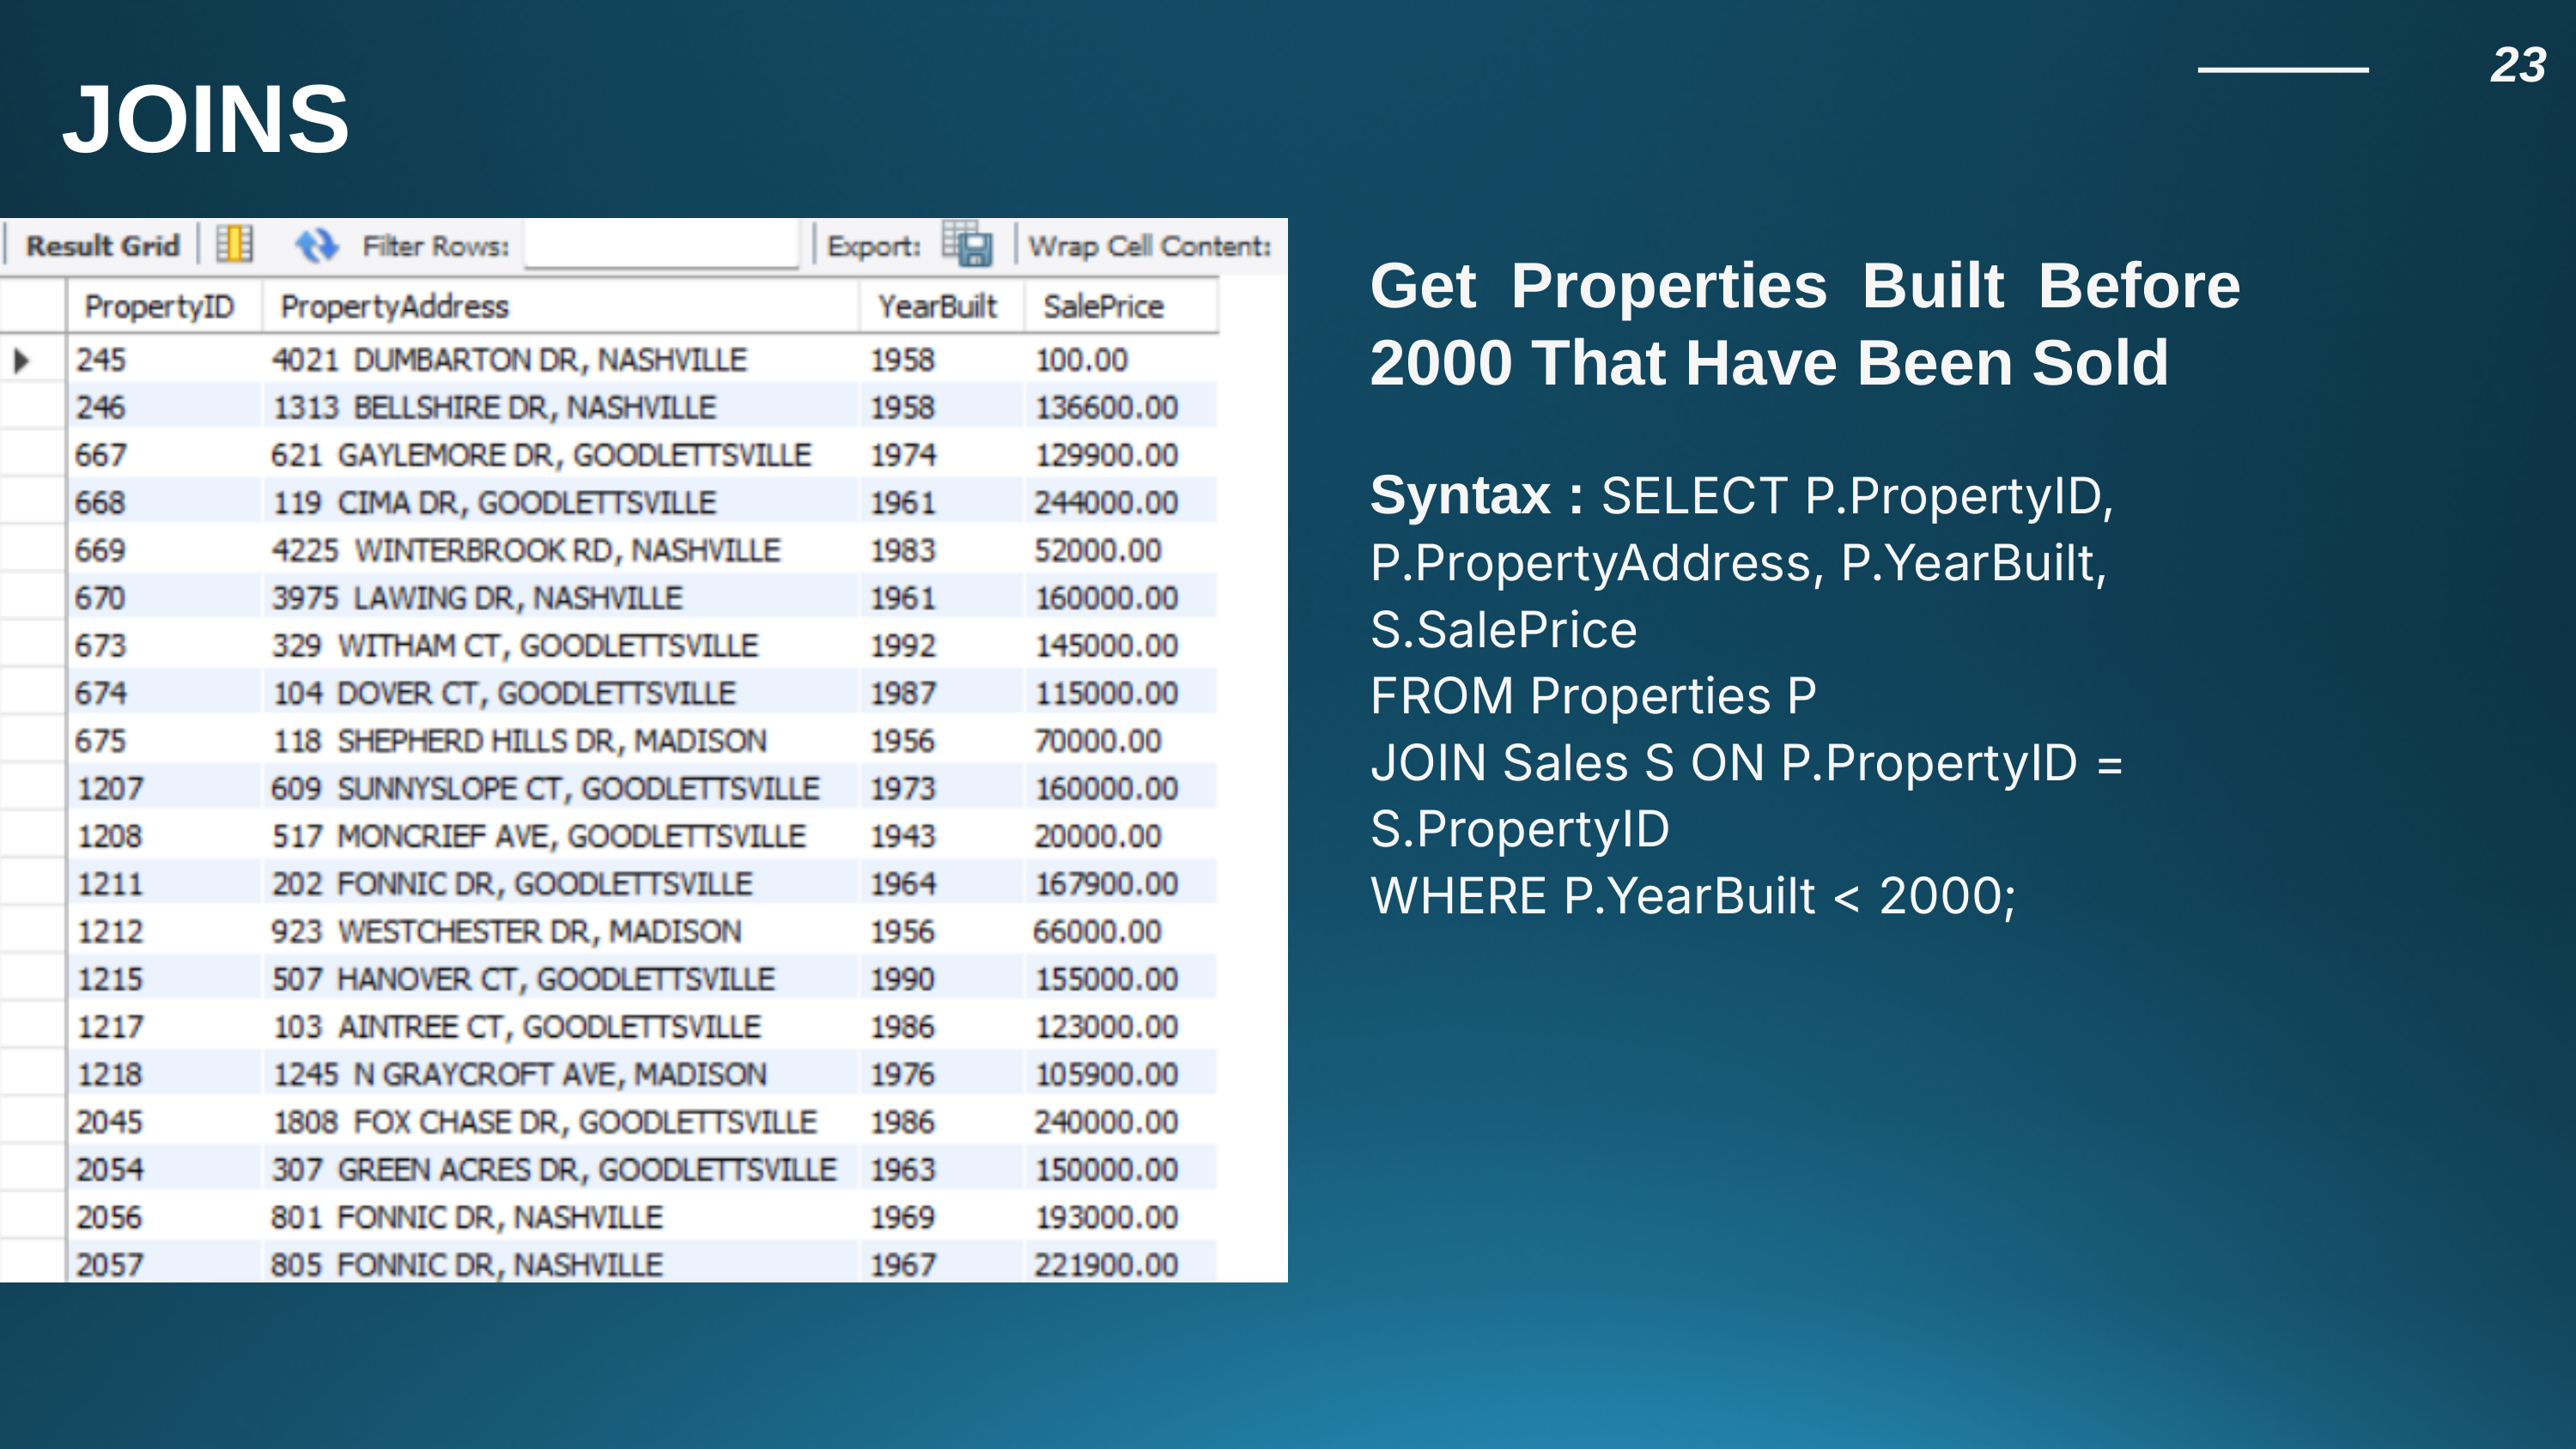

JOINS
23

Get Properties Built Before 2000 That Have Been Sold
Syntax : SELECT P.PropertyID, P.PropertyAddress, P.YearBuilt, S.SalePrice
FROM Properties P
JOIN Sales S ON P.PropertyID = S.PropertyID
WHERE P.YearBuilt < 2000;